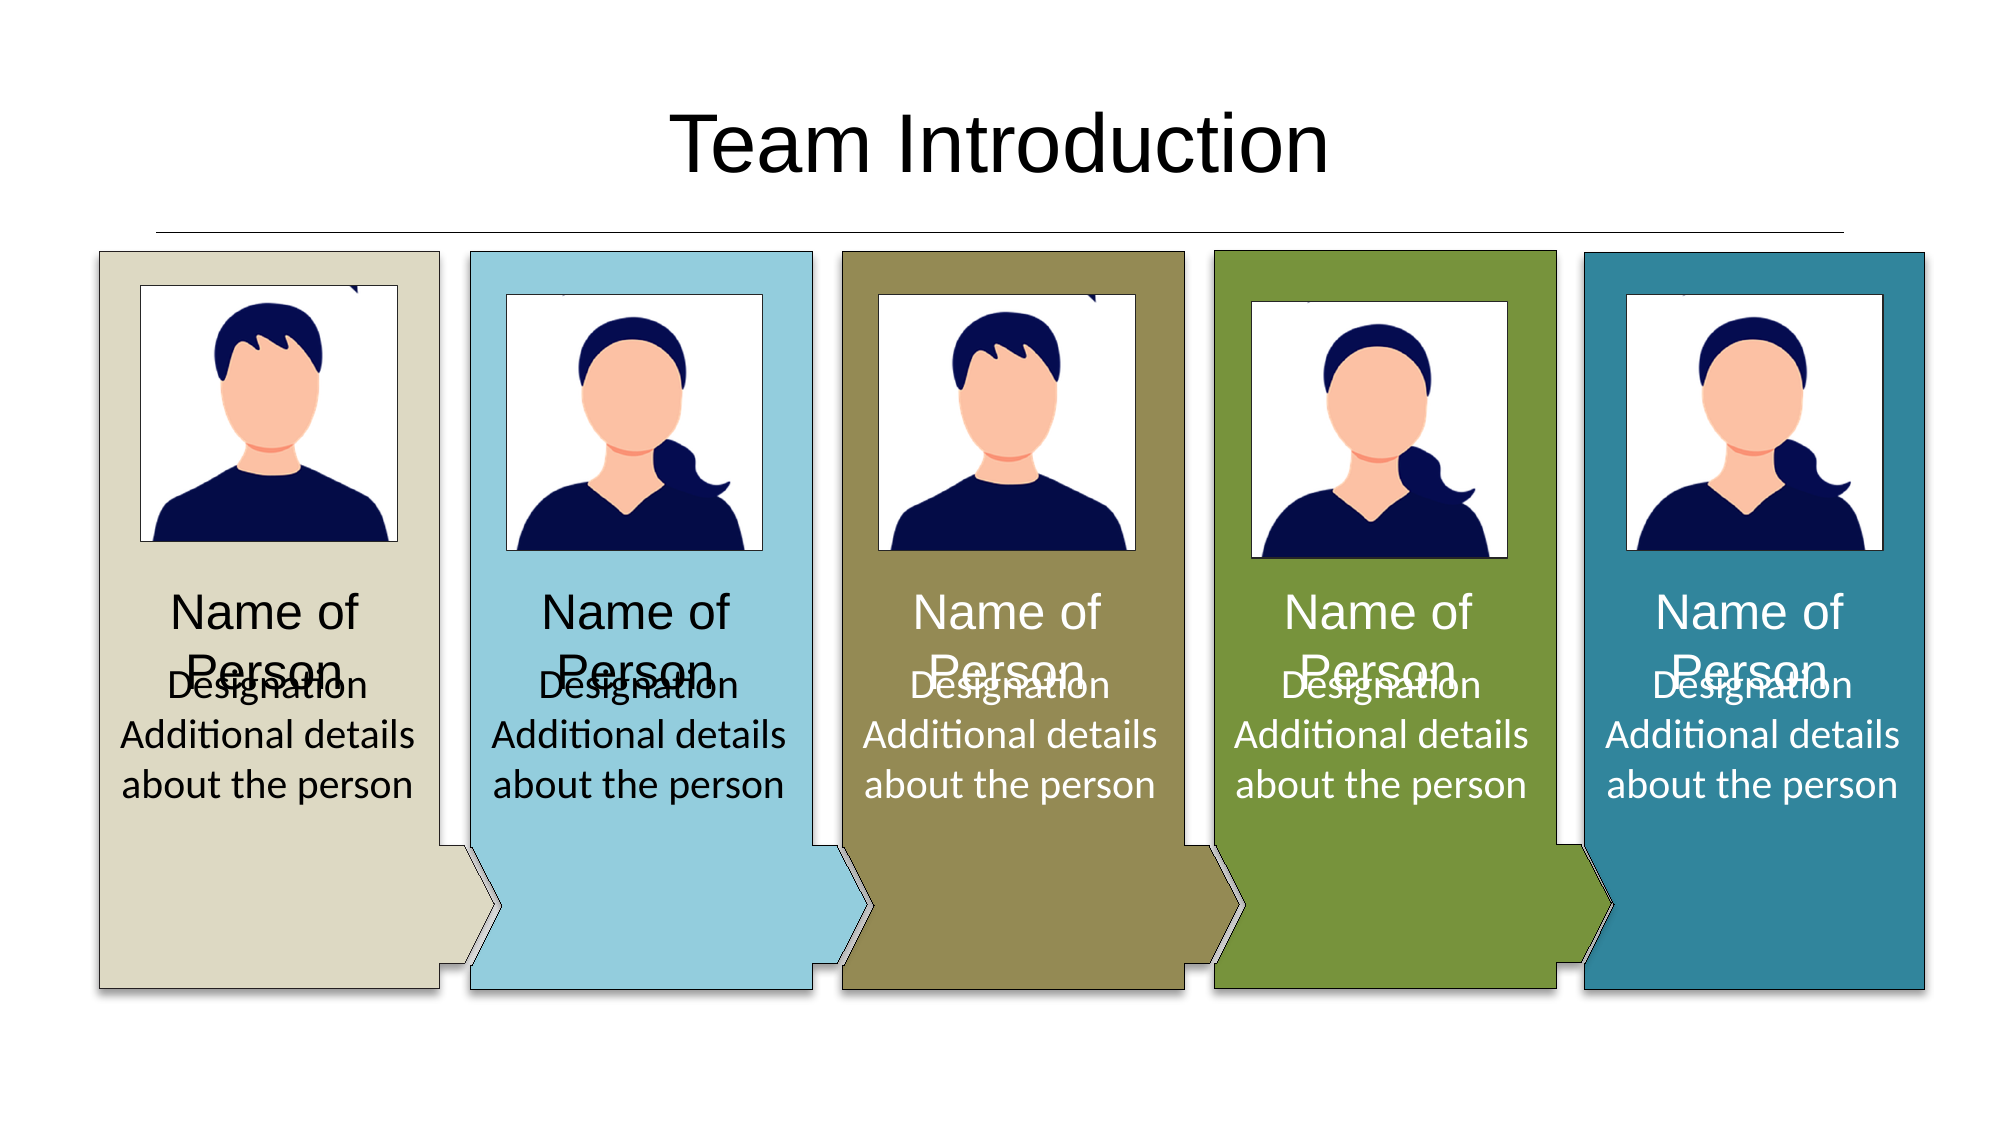

# Team Introduction

Name of Person
Designation
Additional details about the person

Name of Person
Designation
Additional details about the person

Name of Person
Designation
Additional details about the person

Name of Person
Designation
Additional details about the person

Name of Person
Designation
Additional details about the person